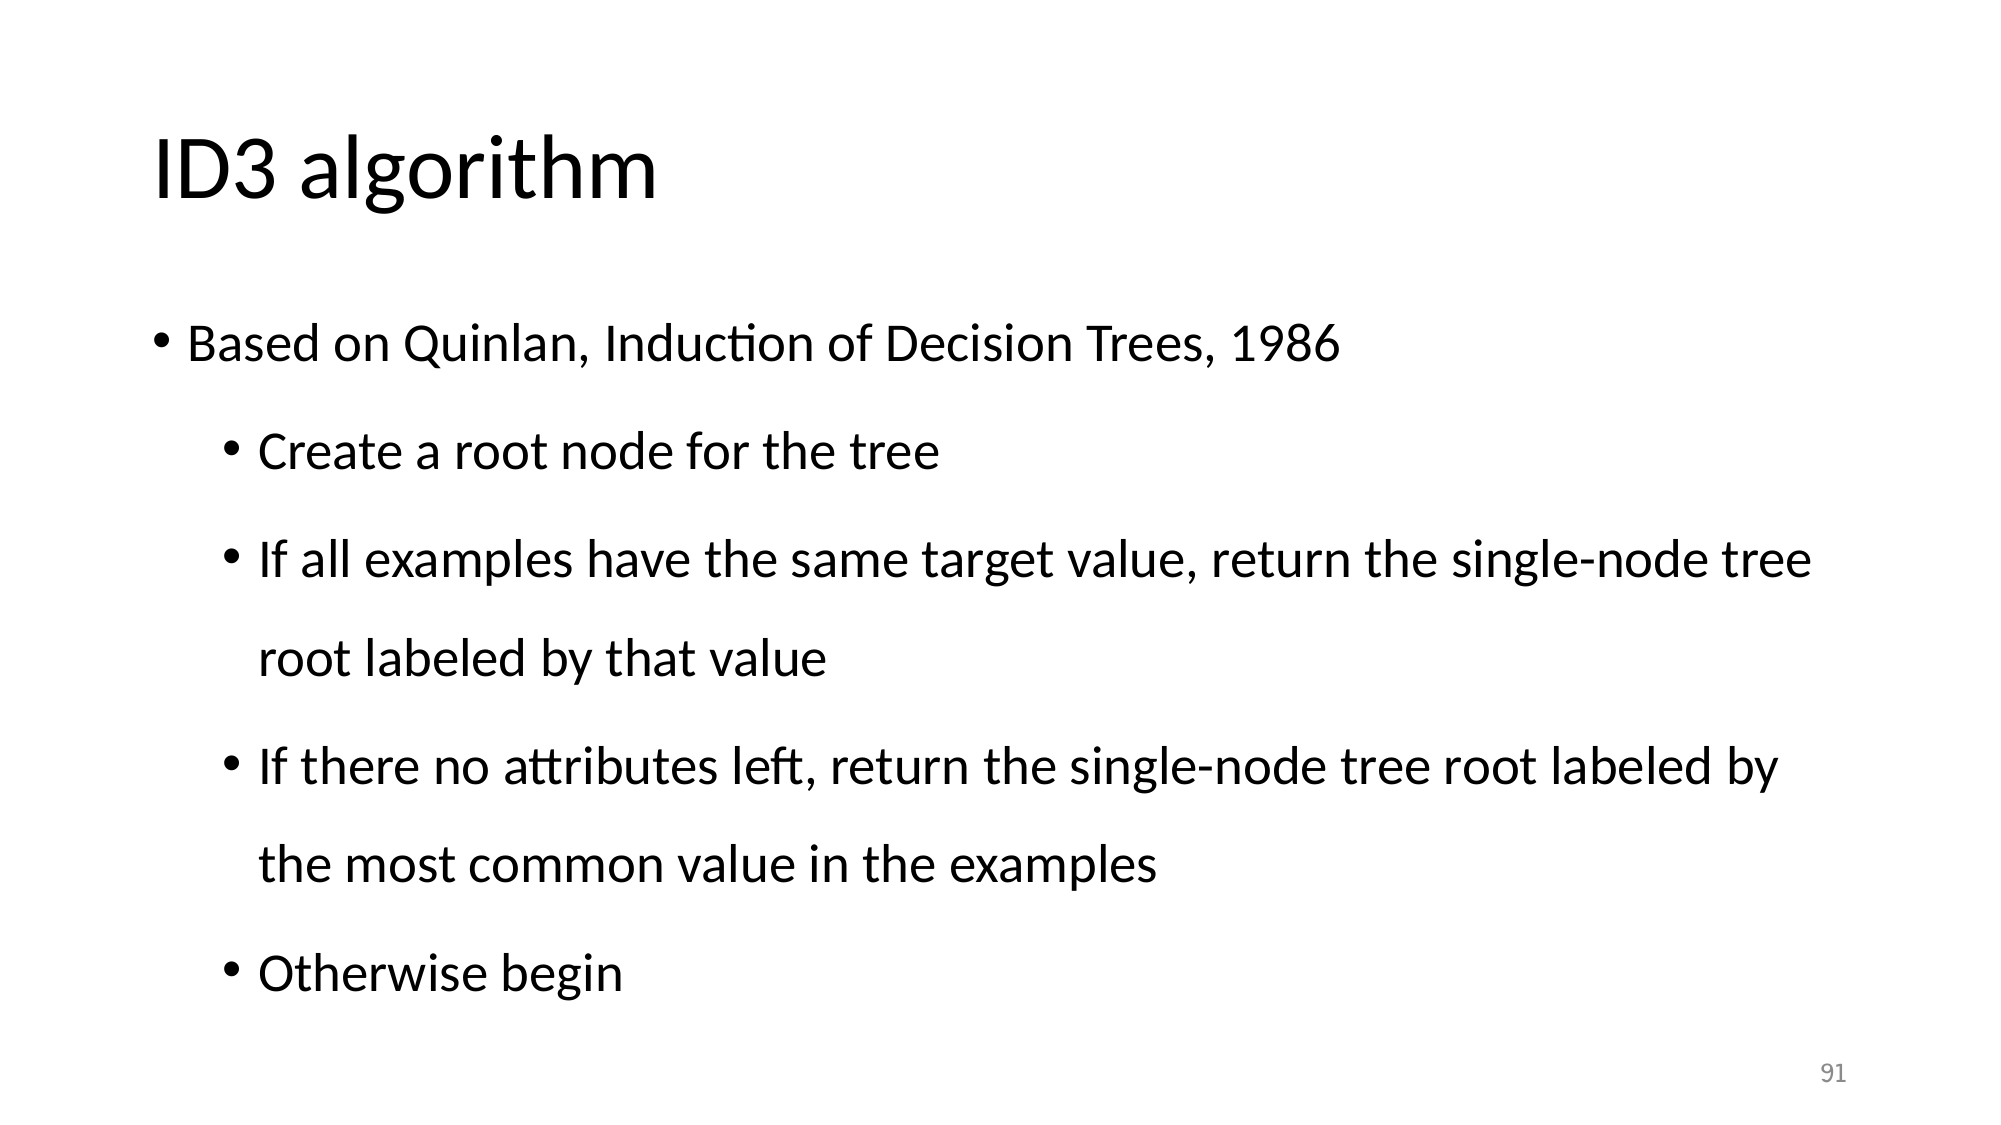

# ID3 algorithm
Based on Quinlan, Induction of Decision Trees, 1986
Create a root node for the tree
If all examples have the same target value, return the single-node tree root labeled by that value
If there no attributes left, return the single-node tree root labeled by the most common value in the examples
Otherwise begin
91